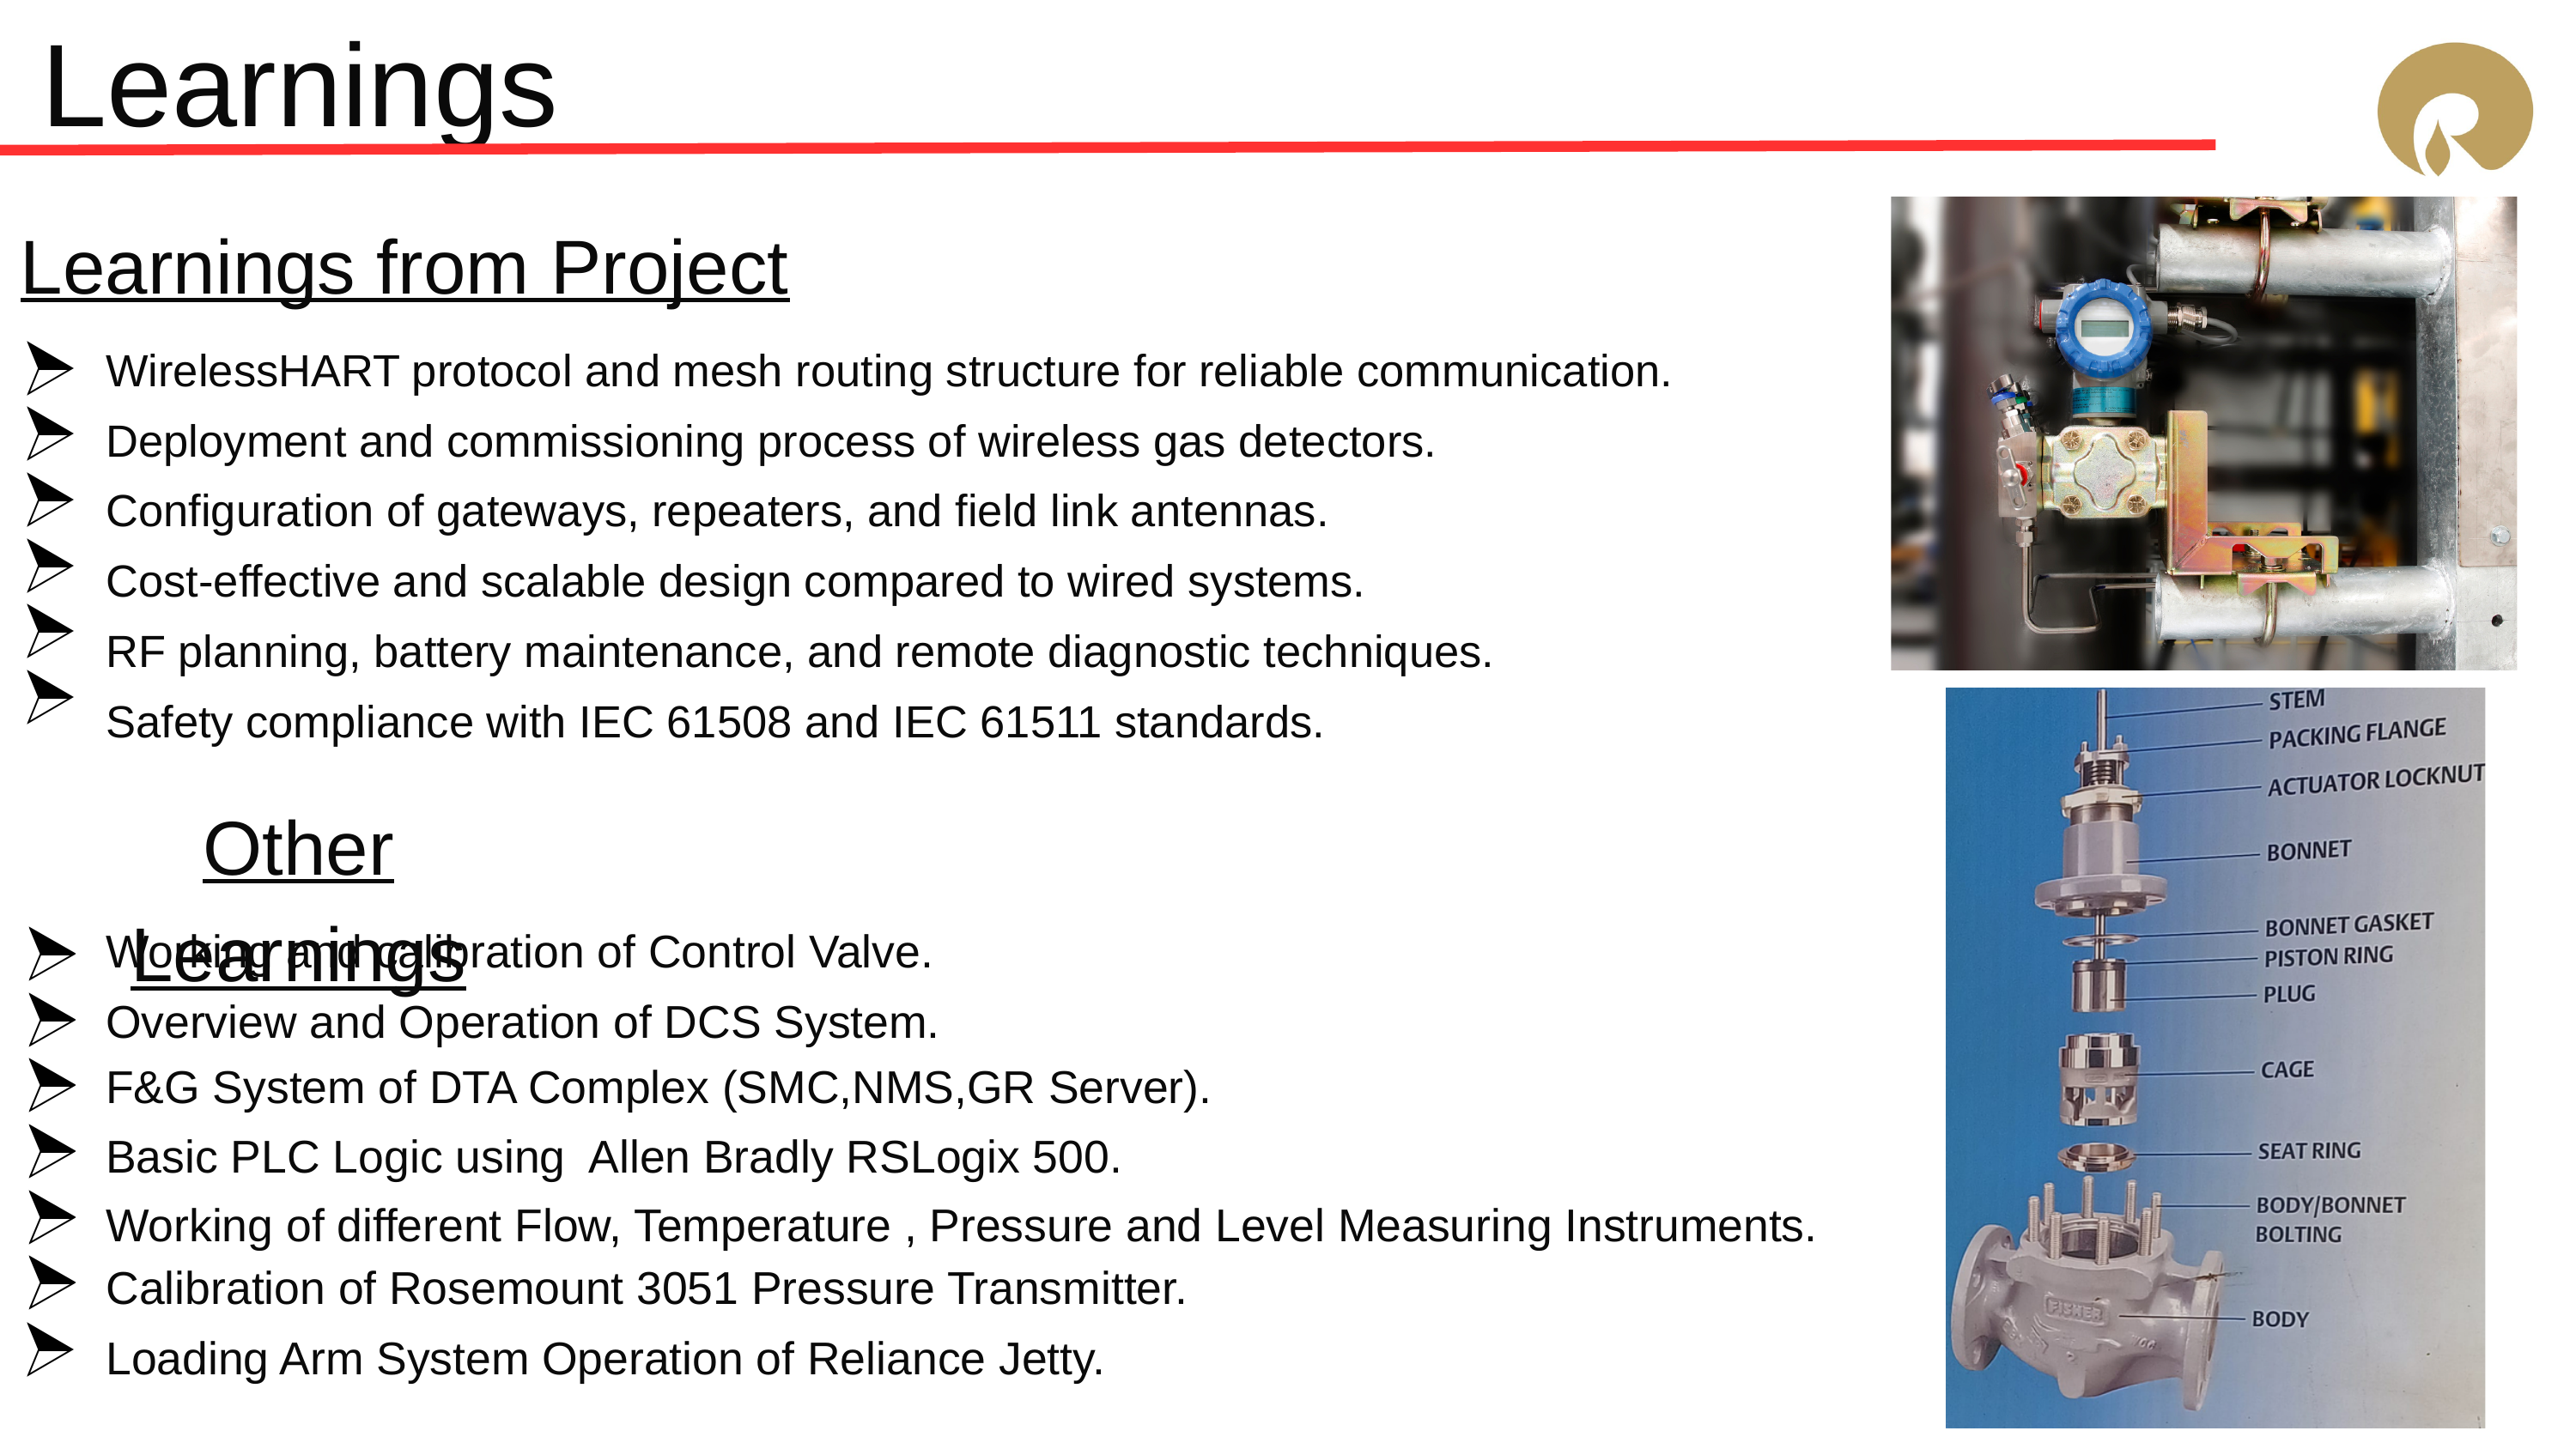

Learnings

Learnings from Project
WirelessHART protocol and mesh routing structure for reliable communication.
Deployment and commissioning process of wireless gas detectors.
Configuration of gateways, repeaters, and field link antennas.
Cost-effective and scalable design compared to wired systems.
RF planning, battery maintenance, and remote diagnostic techniques.
Safety compliance with IEC 61508 and IEC 61511 standards.

Other Learnings
Working and calibration of Control Valve.

Overview and Operation of DCS System.

F&G System of DTA Complex (SMC,NMS,GR Server).

Basic PLC Logic using  Allen Bradly RSLogix 500.

Working of different Flow, Temperature , Pressure and Level Measuring Instruments.

Calibration of Rosemount 3051 Pressure Transmitter.

Loading Arm System Operation of Reliance Jetty.